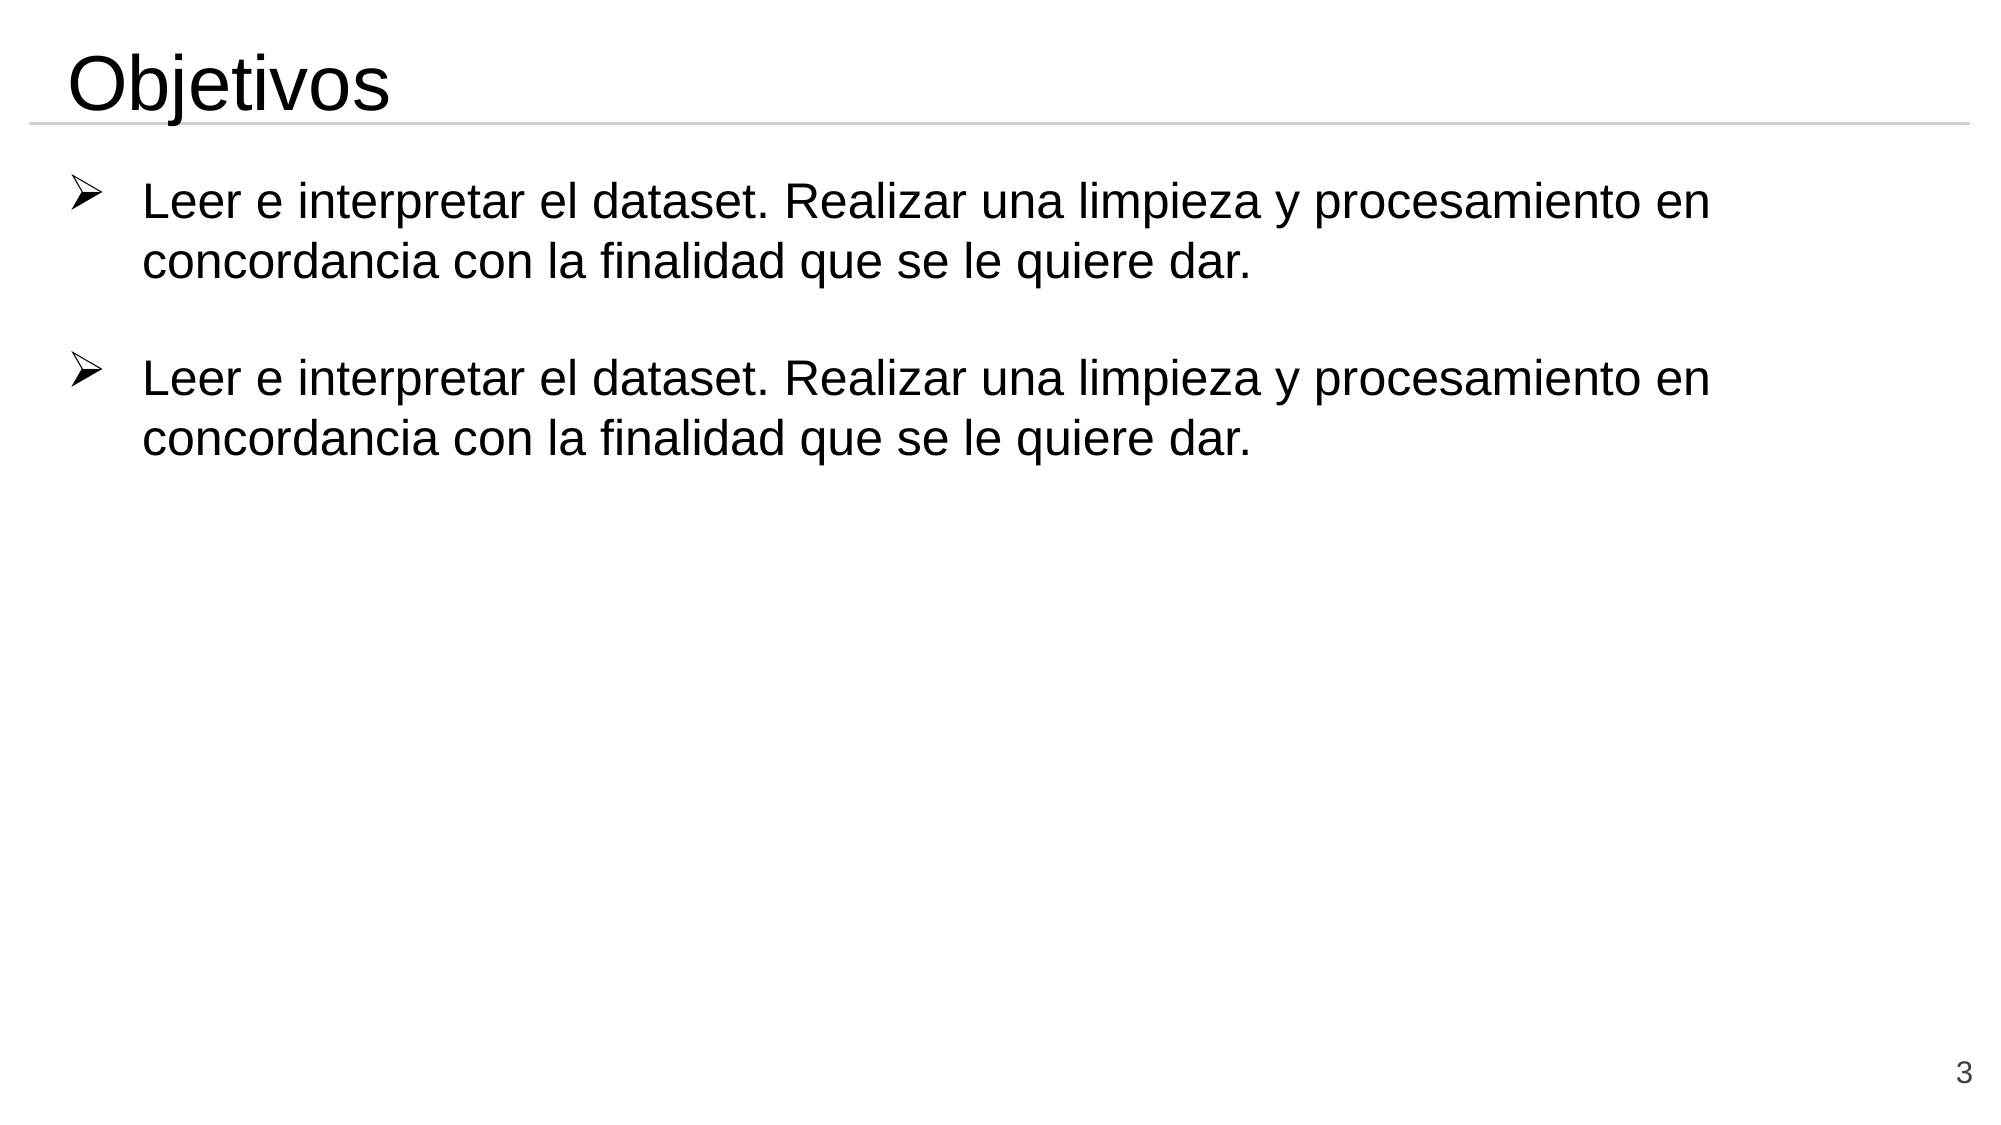

# Objetivos

Leer e interpretar el dataset. Realizar una limpieza y procesamiento en concordancia con la finalidad que se le quiere dar.

Leer e interpretar el dataset. Realizar una limpieza y procesamiento en concordancia con la finalidad que se le quiere dar.

3